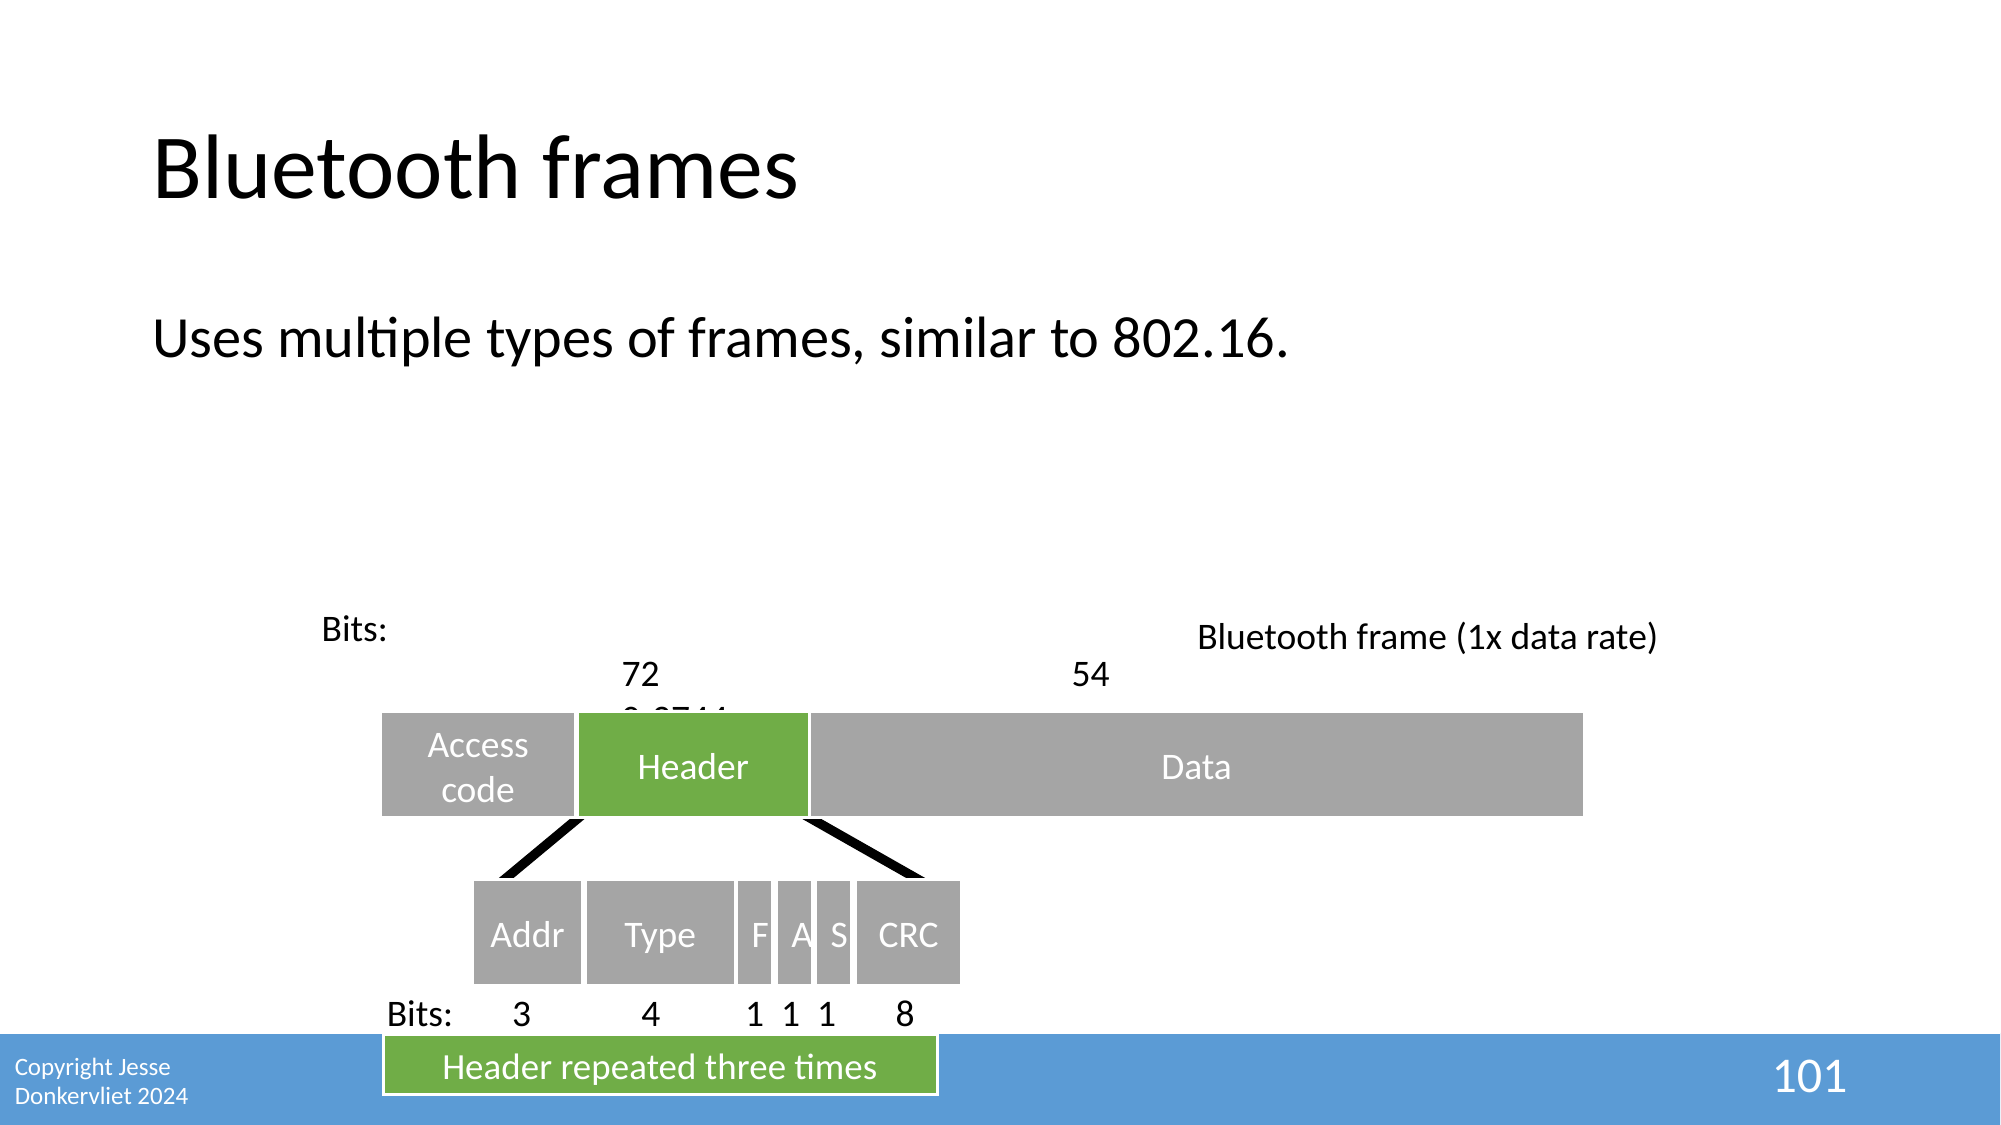

# Bluetooth frames
Uses multiple types of frames, similar to 802.16.

Bluetooth frame (1x data rate)
Bits:
		72			54						0-2744
Access code
Header
Data
Addr
Type
F
A
S
CRC
Bits:       3             4          1  1  1       8
Header repeated three times

101